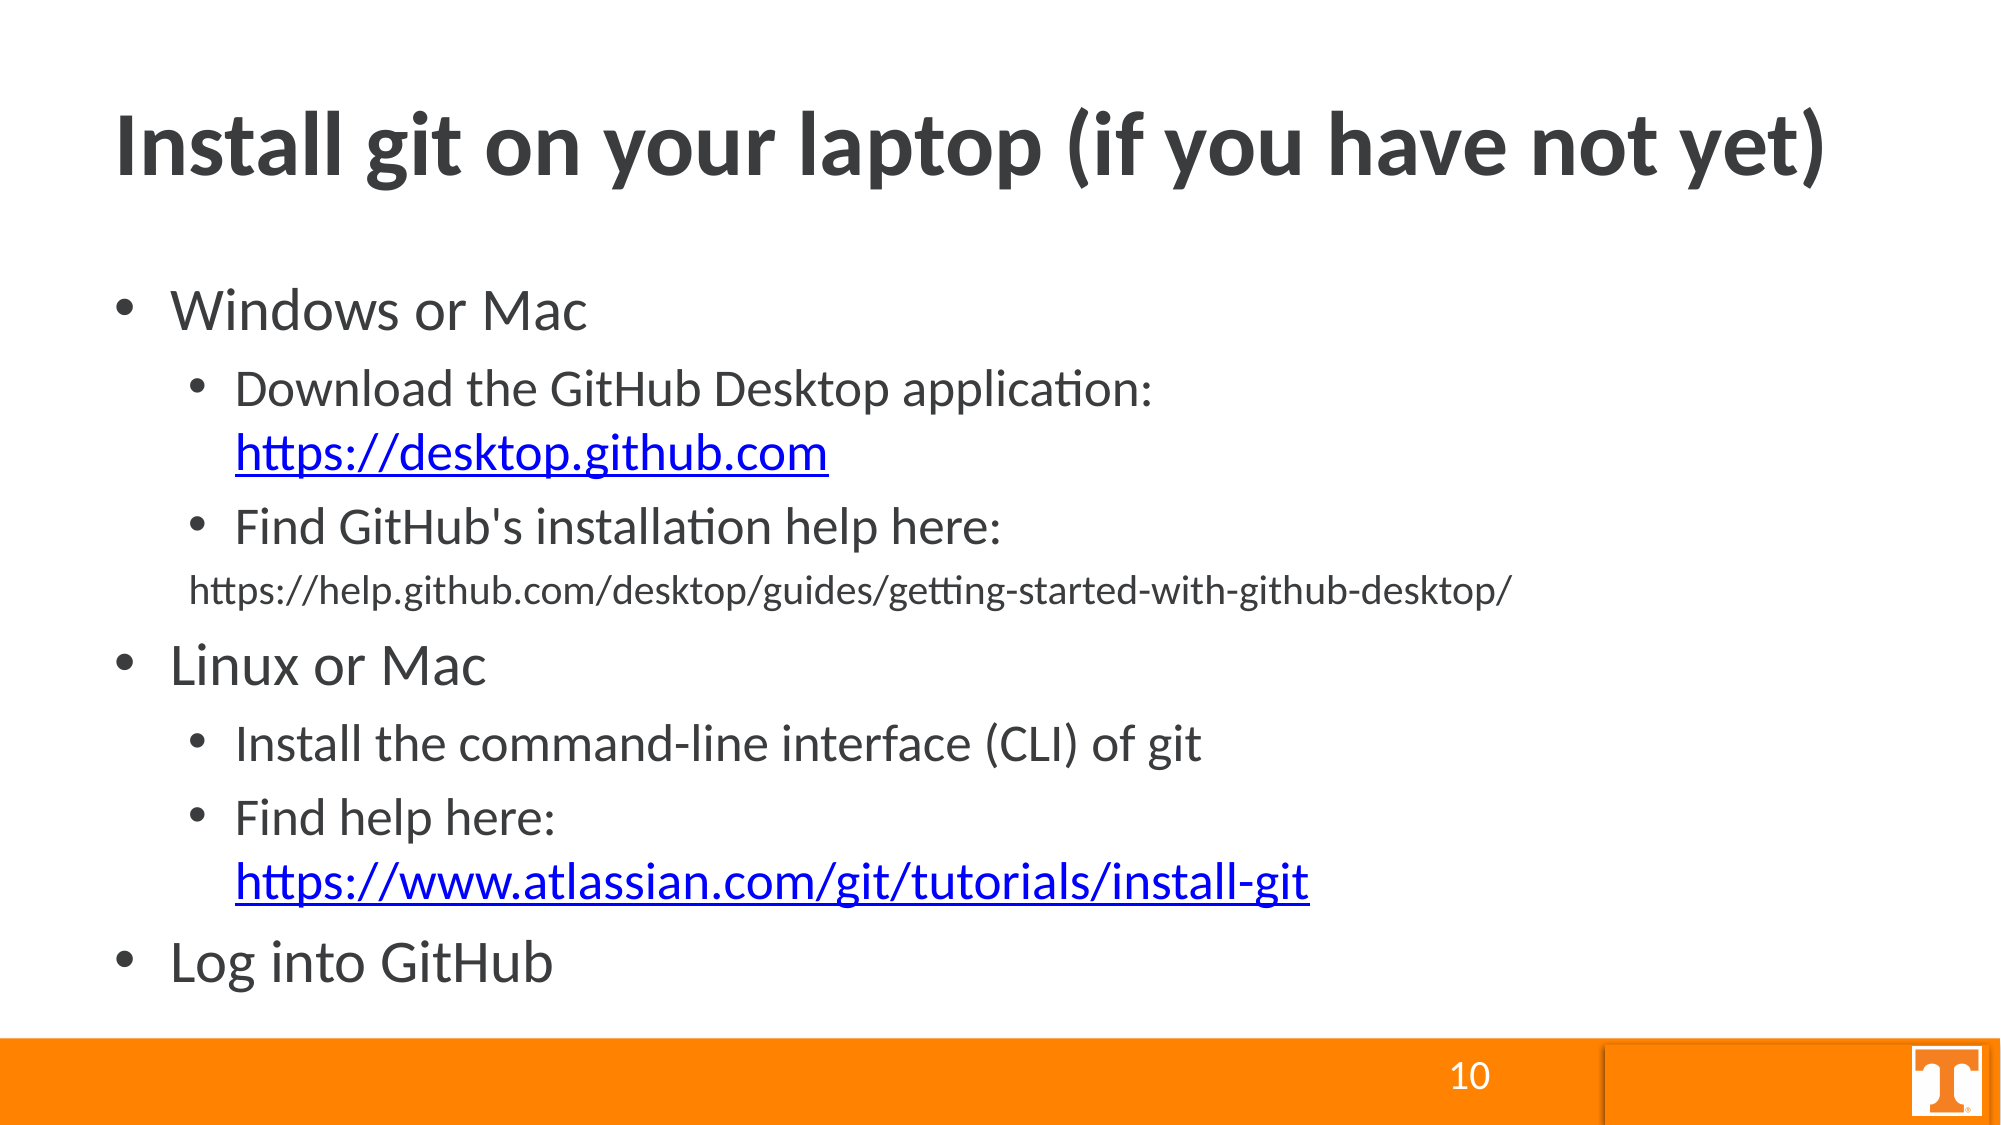

# Install git on your laptop (if you have not yet)
Windows or Mac
Download the GitHub Desktop application:                        https://desktop.github.com
Find GitHub's installation help here:
	https://help.github.com/desktop/guides/getting-started-with-github-desktop/
Linux or Mac
Install the command-line interface (CLI) of git
Find help here:                                     https://www.atlassian.com/git/tutorials/install-git
Log into GitHub
10